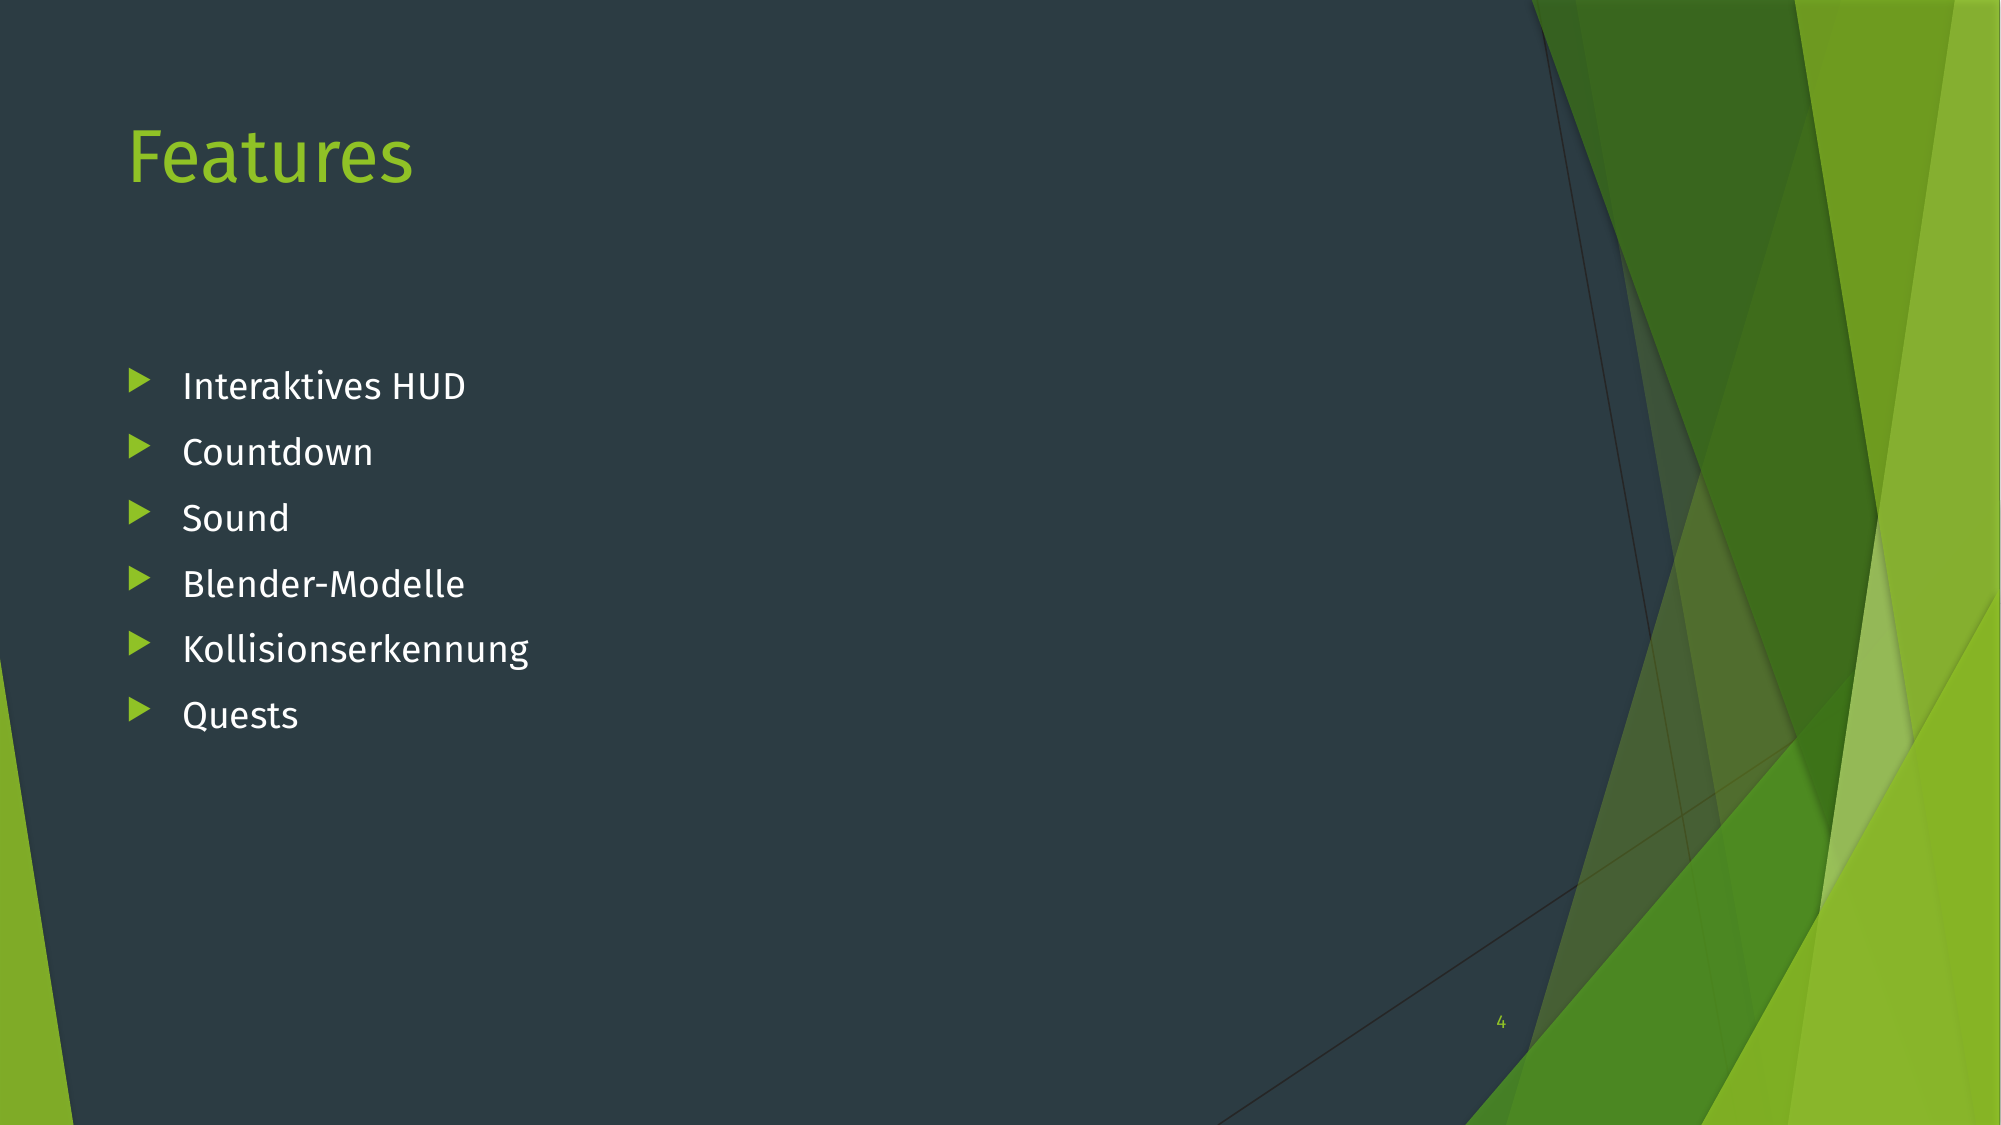

# Features
Interaktives HUD
Countdown
Sound
Blender-Modelle
Kollisionserkennung
Quests
4